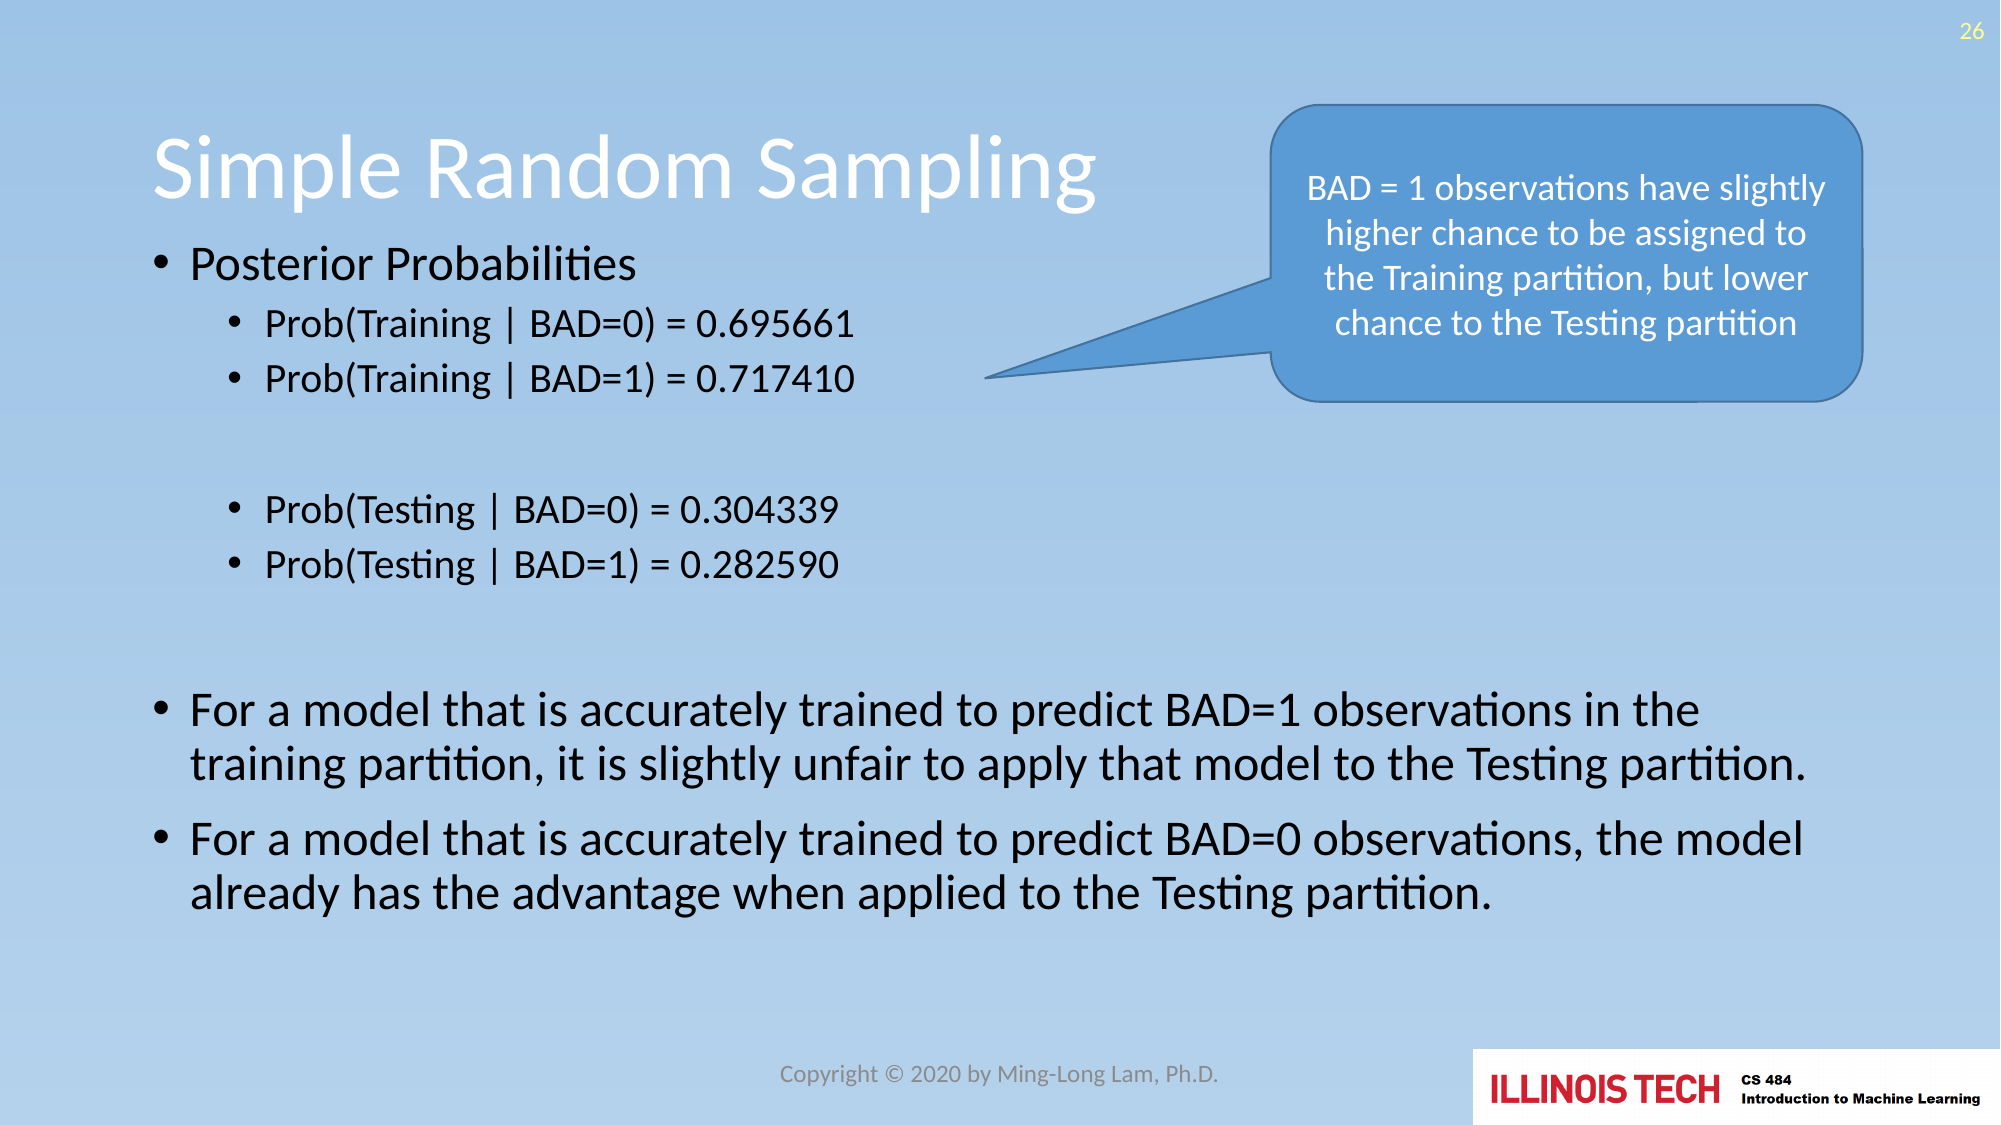

26
# Simple Random Sampling
BAD = 1 observations have slightly higher chance to be assigned to the Training partition, but lower chance to the Testing partition
Posterior Probabilities
Prob(Training | BAD=0) = 0.695661
Prob(Training | BAD=1) = 0.717410

Prob(Testing | BAD=0) = 0.304339
Prob(Testing | BAD=1) = 0.282590

For a model that is accurately trained to predict BAD=1 observations in the training partition, it is slightly unfair to apply that model to the Testing partition.
For a model that is accurately trained to predict BAD=0 observations, the model already has the advantage when applied to the Testing partition.
Copyright © 2020 by Ming-Long Lam, Ph.D.